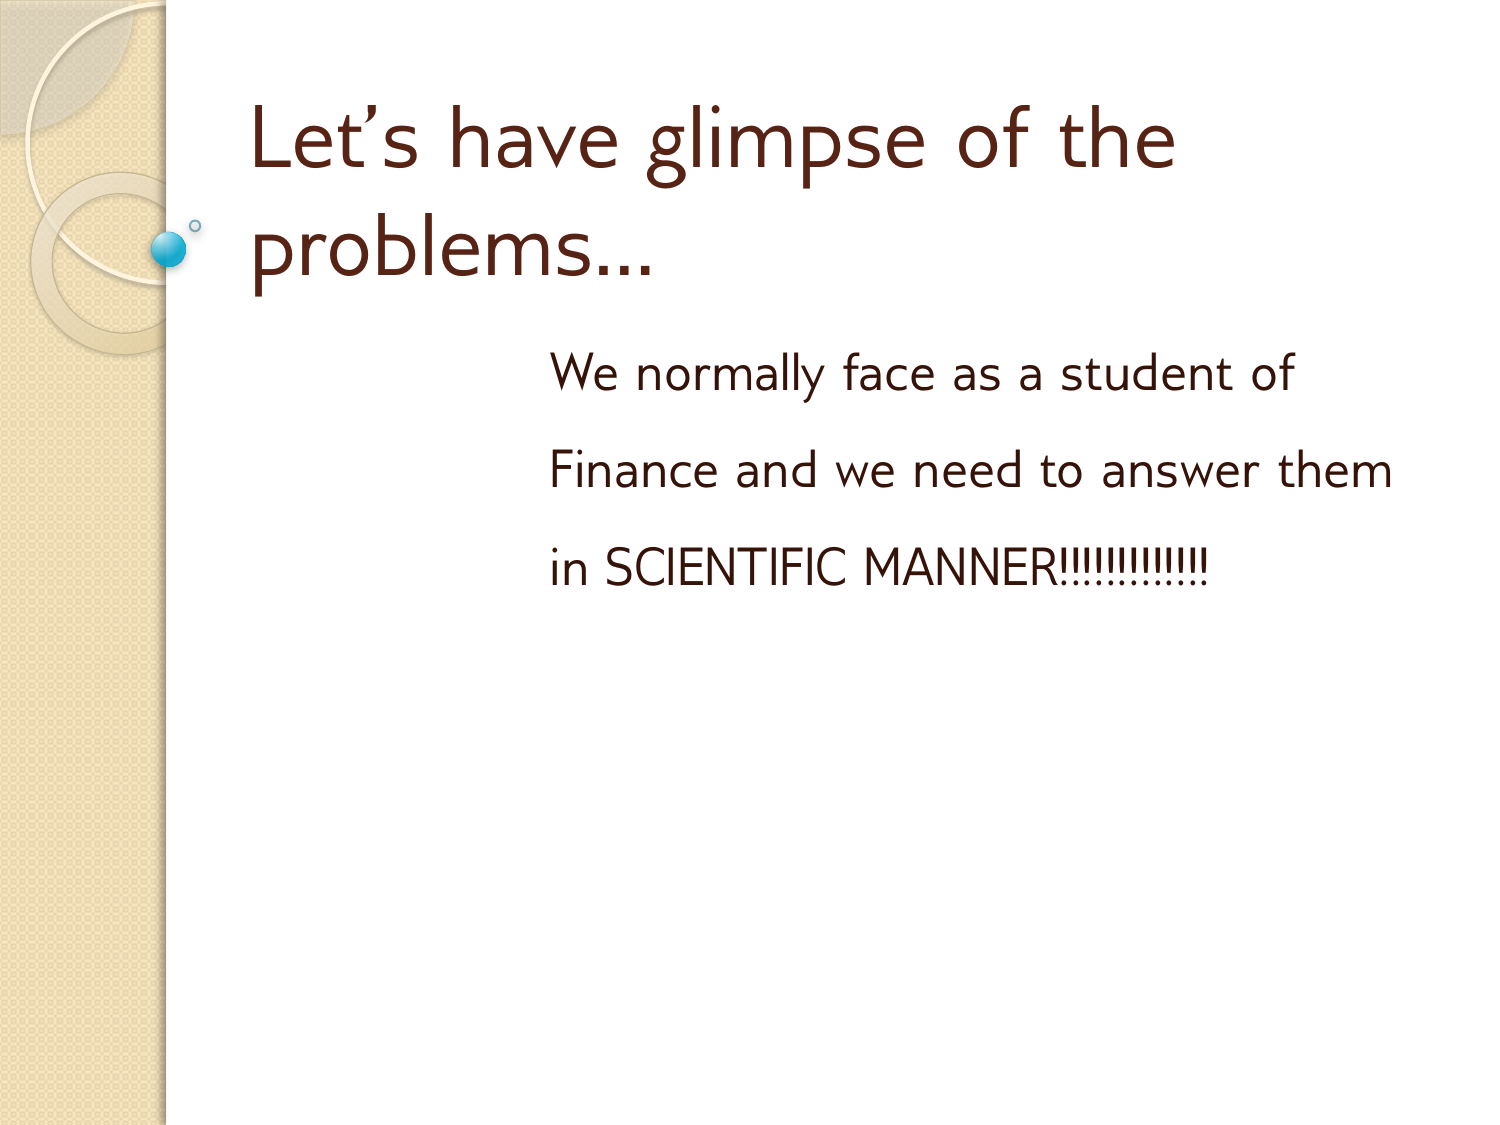

# Let’s have glimpse of the problems…
We normally face as a student of Finance and we need to answer them in SCIENTIFIC MANNER!!!!!!!!!!!!!